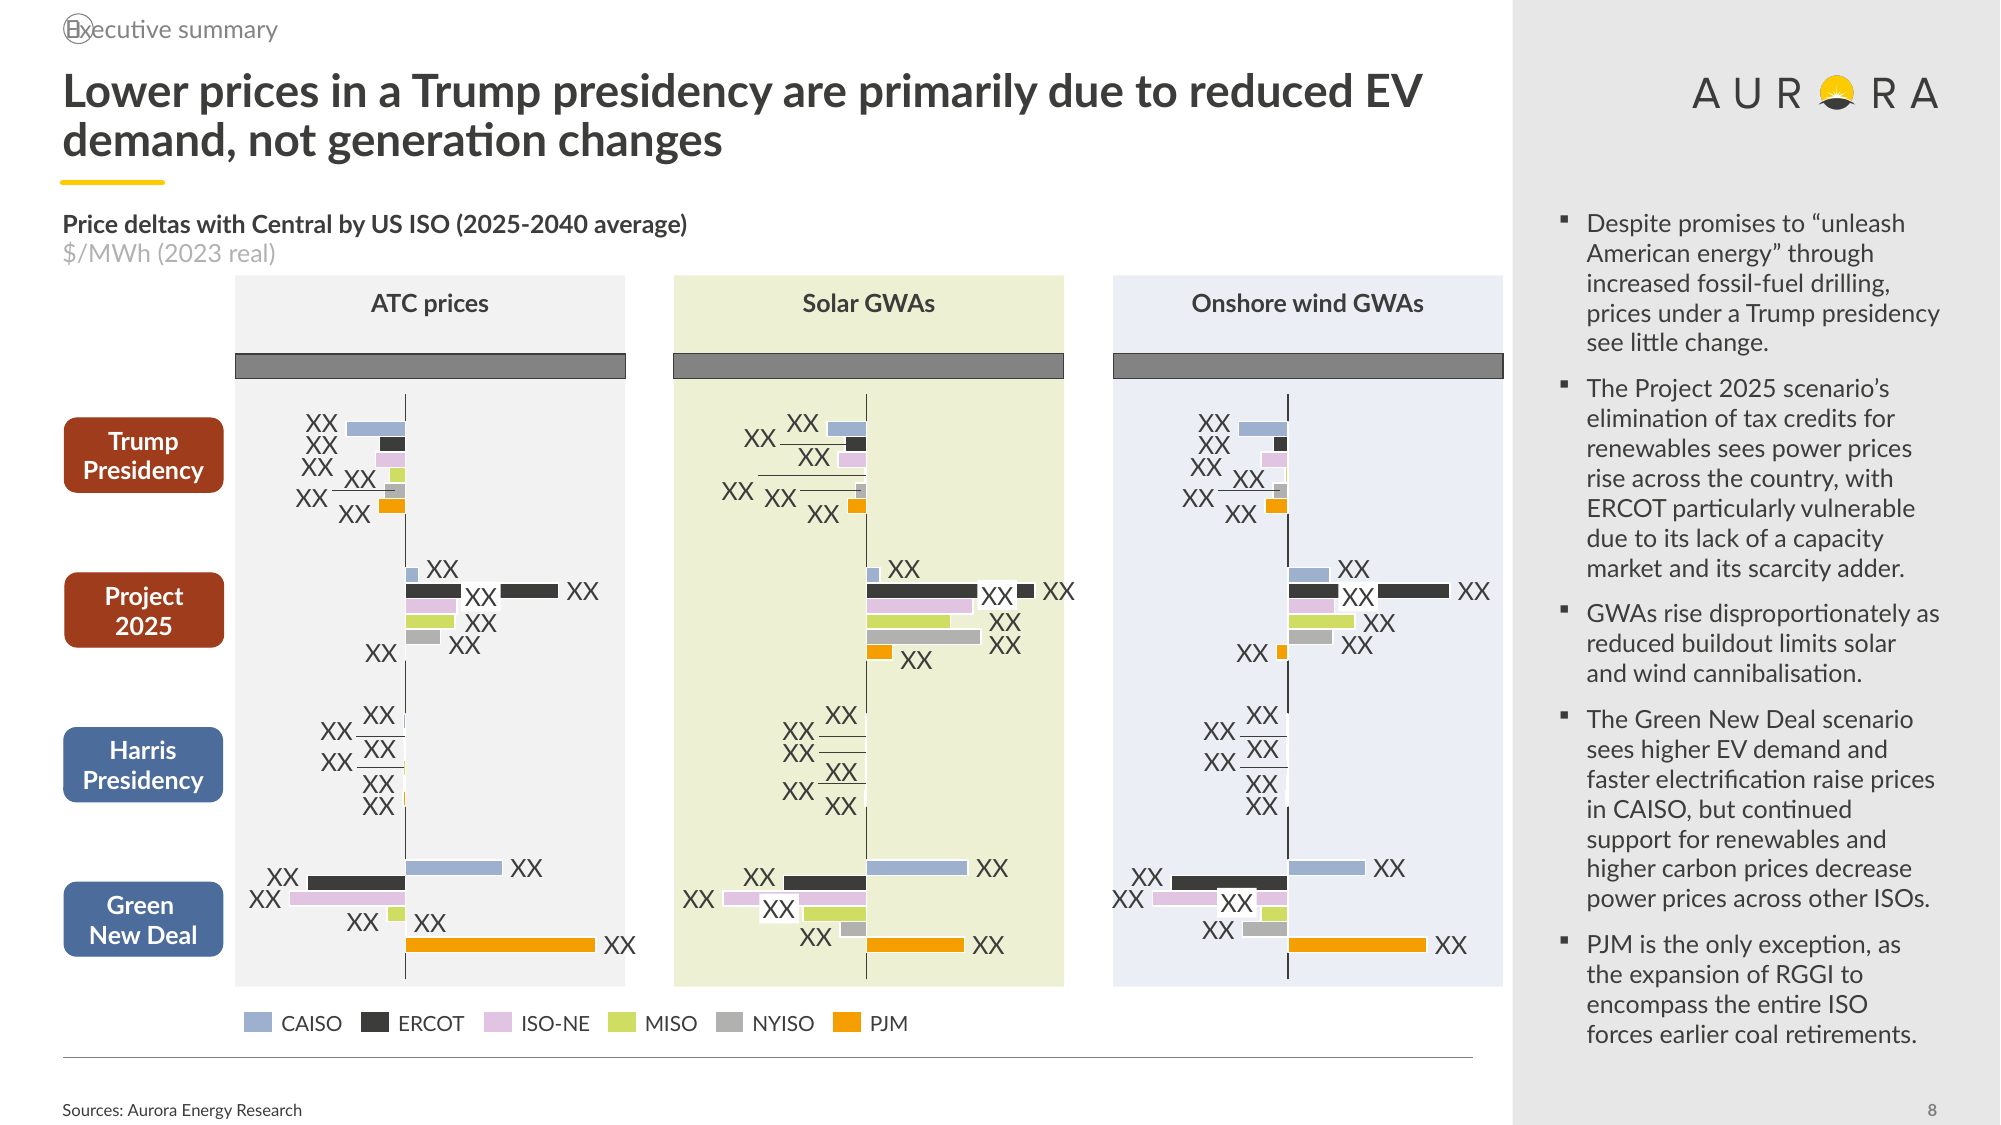

Executive summary
I
# Lower prices in a Trump presidency are primarily due to reduced EV demand, not generation changes
Despite promises to “unleash American energy” through increased fossil-fuel drilling, prices under a Trump presidency see little change.
The Project 2025 scenario’s elimination of tax credits for renewables sees power prices rise across the country, with ERCOT particularly vulnerable due to its lack of a capacity market and its scarcity adder.
GWAs rise disproportionately as reduced buildout limits solar and wind cannibalisation.
The Green New Deal scenario sees higher EV demand and faster electrification raise prices in CAISO, but continued support for renewables and higher carbon prices decrease power prices across other ISOs.
PJM is the only exception, as the expansion of RGGI to encompass the entire ISO forces earlier coal retirements.
Price deltas with Central by US ISO (2025-2040 average)
$/MWh (2023 real)

ATC prices
Solar GWAs
Onshore wind GWAs

### Chart

| Category |  |  |  |  |  |  |
|---|---|---|---|---|---|---|

### Chart

| Category |  |  |  |  |  |  |
|---|---|---|---|---|---|---|

### Chart

| Category |  |  |  |  |  |  |
|---|---|---|---|---|---|---|
XX
XX
XX
Trump Presidency
XX
XX
XX
XX

XX
XX
XX
XX
XX
XX
XX
XX
XX
XX
XX
XX
XX
XX
Project 2025
XX
XX
XX
XX
XX
XX
XX
XX
XX
XX
XX
XX
XX
XX
XX
XX
XX
XX
XX
XX
XX
Harris Presidency
XX
XX
XX
XX
XX
XX
XX
XX
XX
XX
XX
XX
XX
XX
XX
XX
XX
XX
Green  New Deal
XX
XX
XX
XX
XX
XX
XX
XX
XX
XX
XX
XX
CAISO
ERCOT
ISO-NE
MISO
NYISO
PJM

Sources: Aurora Energy Research